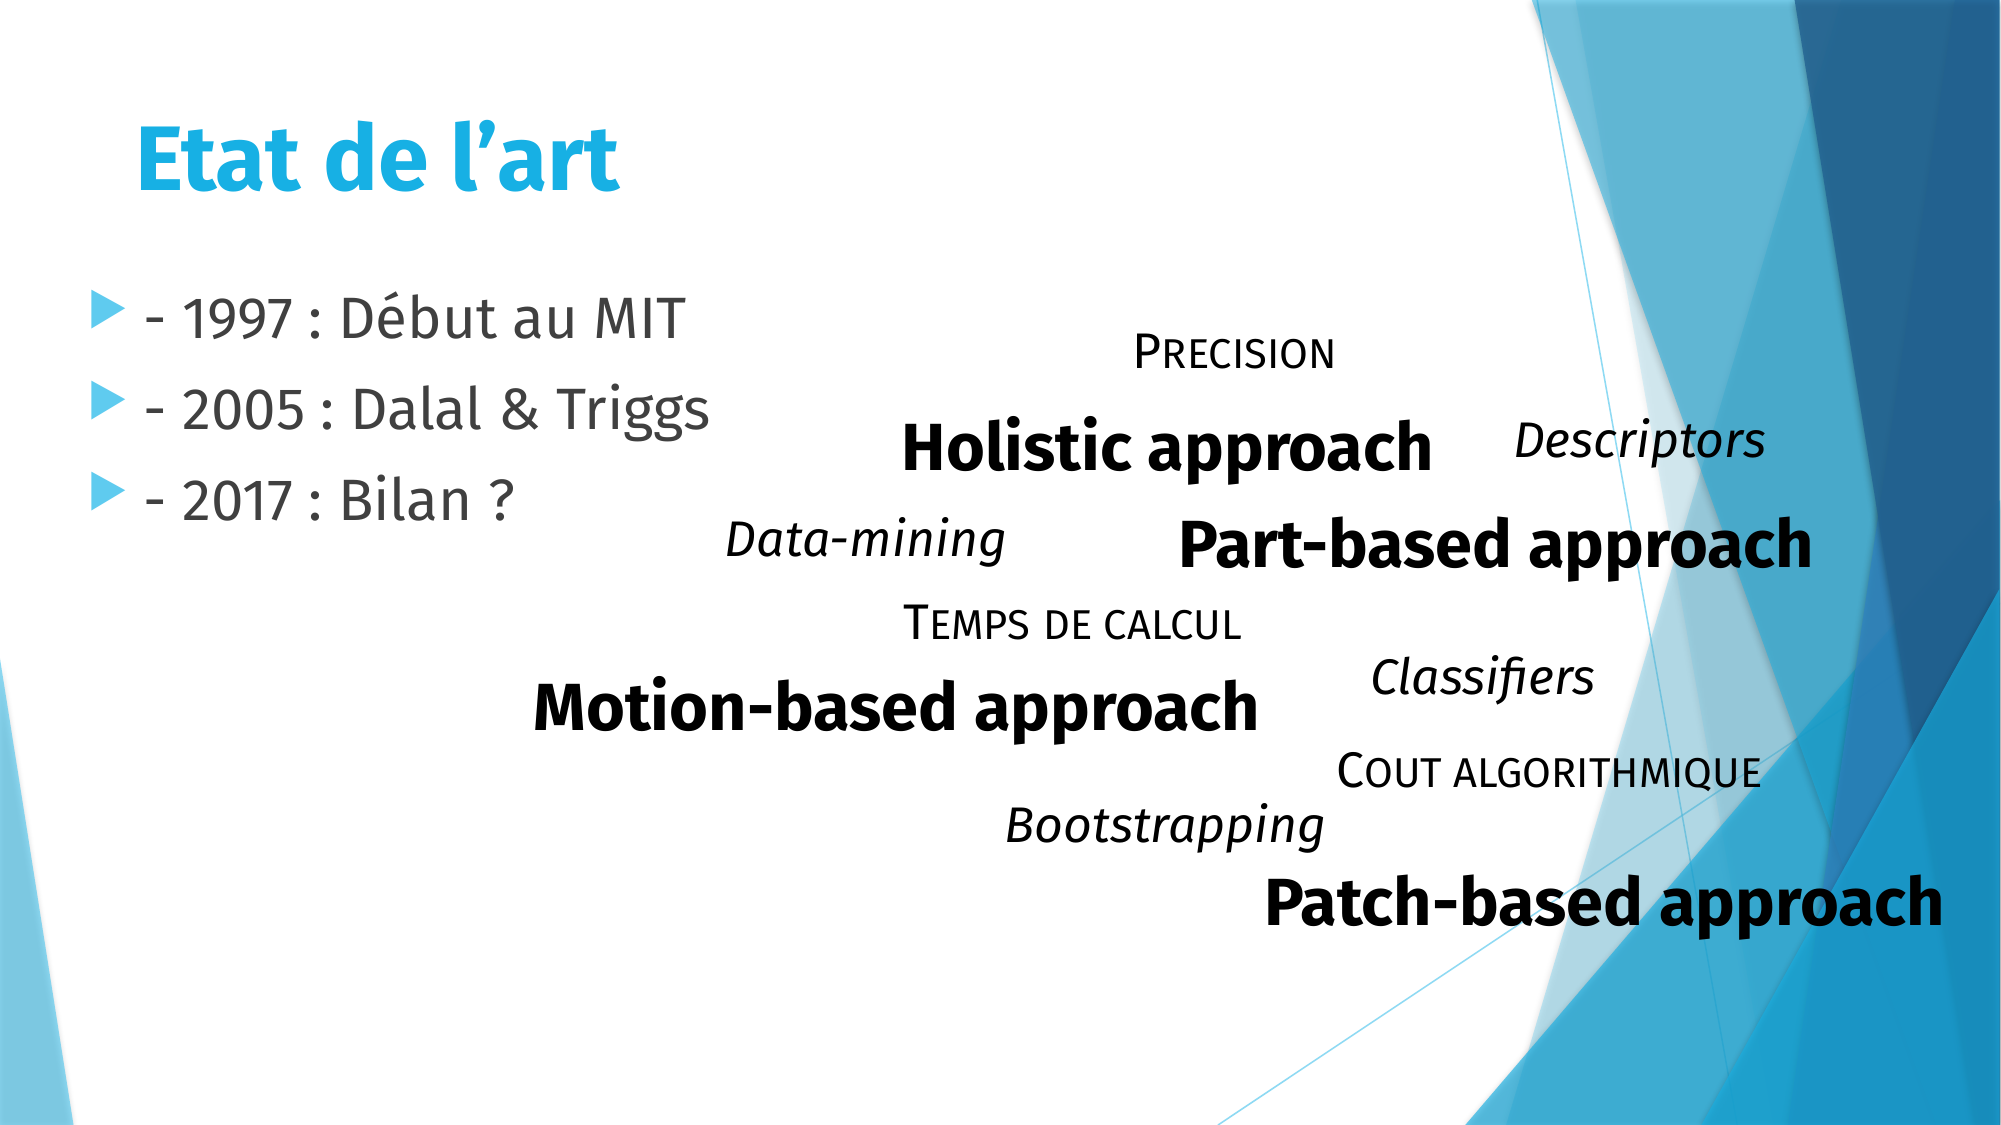

# Etat de l’art
- 1997 : Début au MIT
- 2005 : Dalal & Triggs
- 2017 : Bilan ?

PRECISION
Holistic approach
Descriptors
Part-based approach
Data-mining
TEMPS DE CALCUL
Classifiers
Motion-based approach
COUT ALGORITHMIQUE
Bootstrapping
Patch-based approach